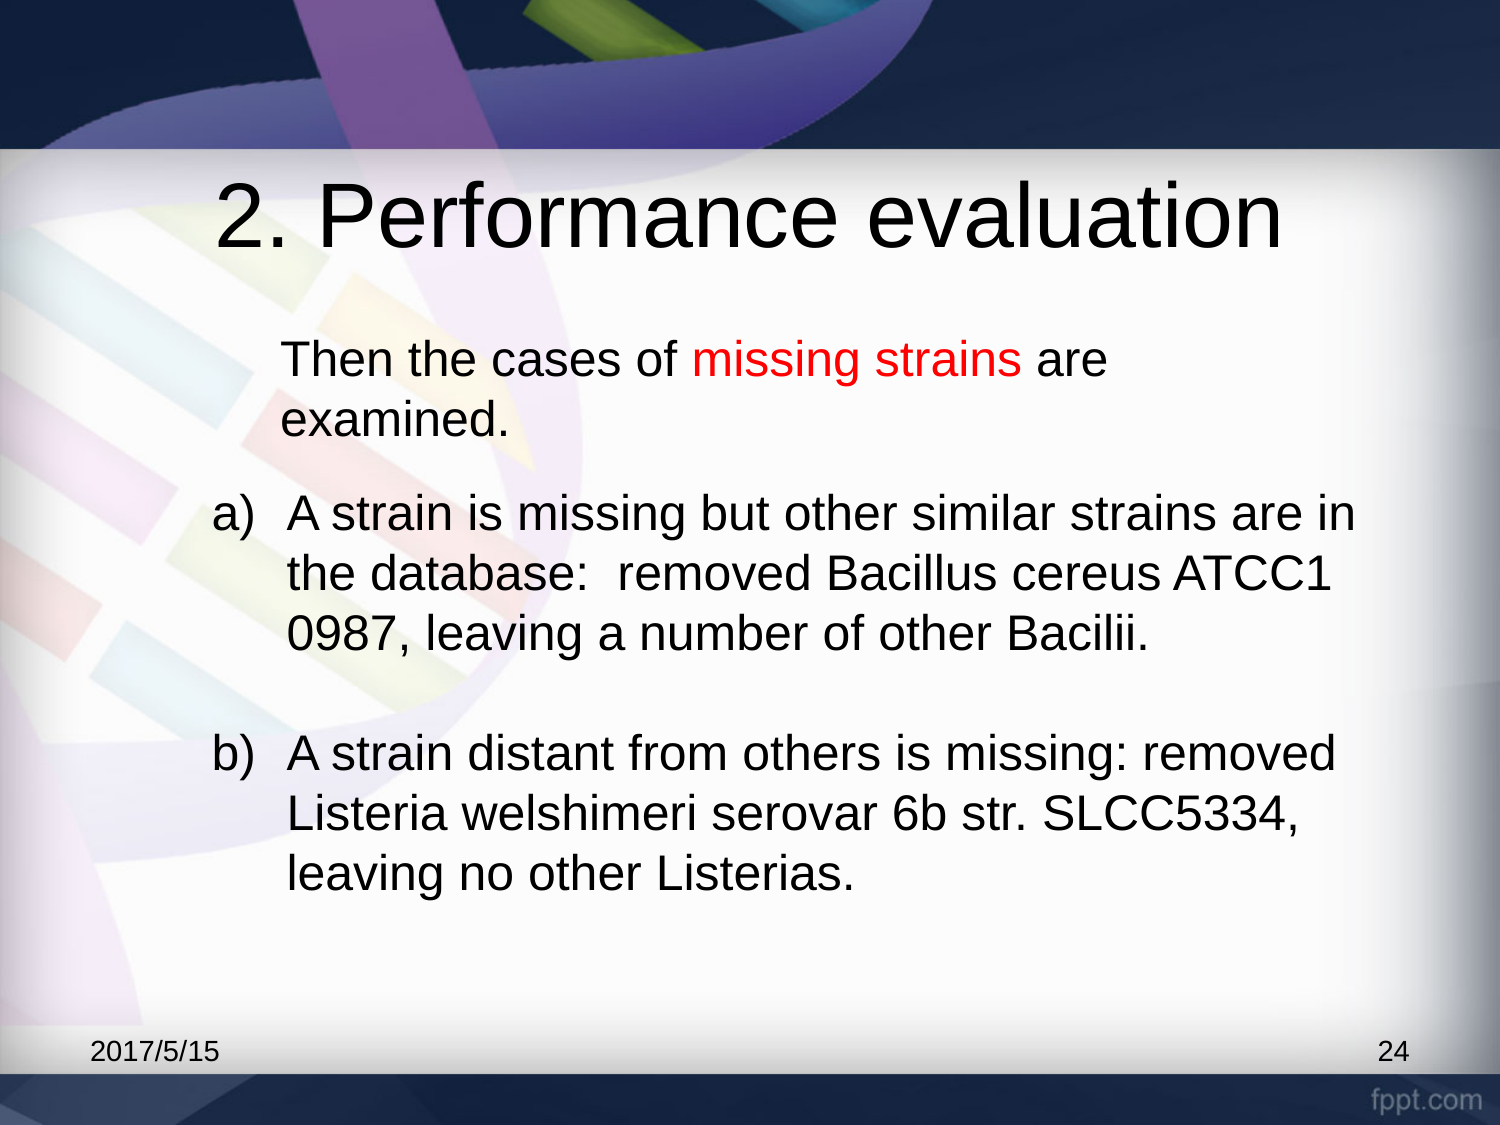

# 2. Performance evaluation
Then the cases of missing strains are examined.
A strain is missing but other similar strains are in the database:  removed Bacillus cereus ATCC1 0987, leaving a number of other Bacilii.

A strain distant from others is missing: removed Listeria welshimeri serovar 6b str. SLCC5334, leaving no other Listerias.

2017/5/15
24